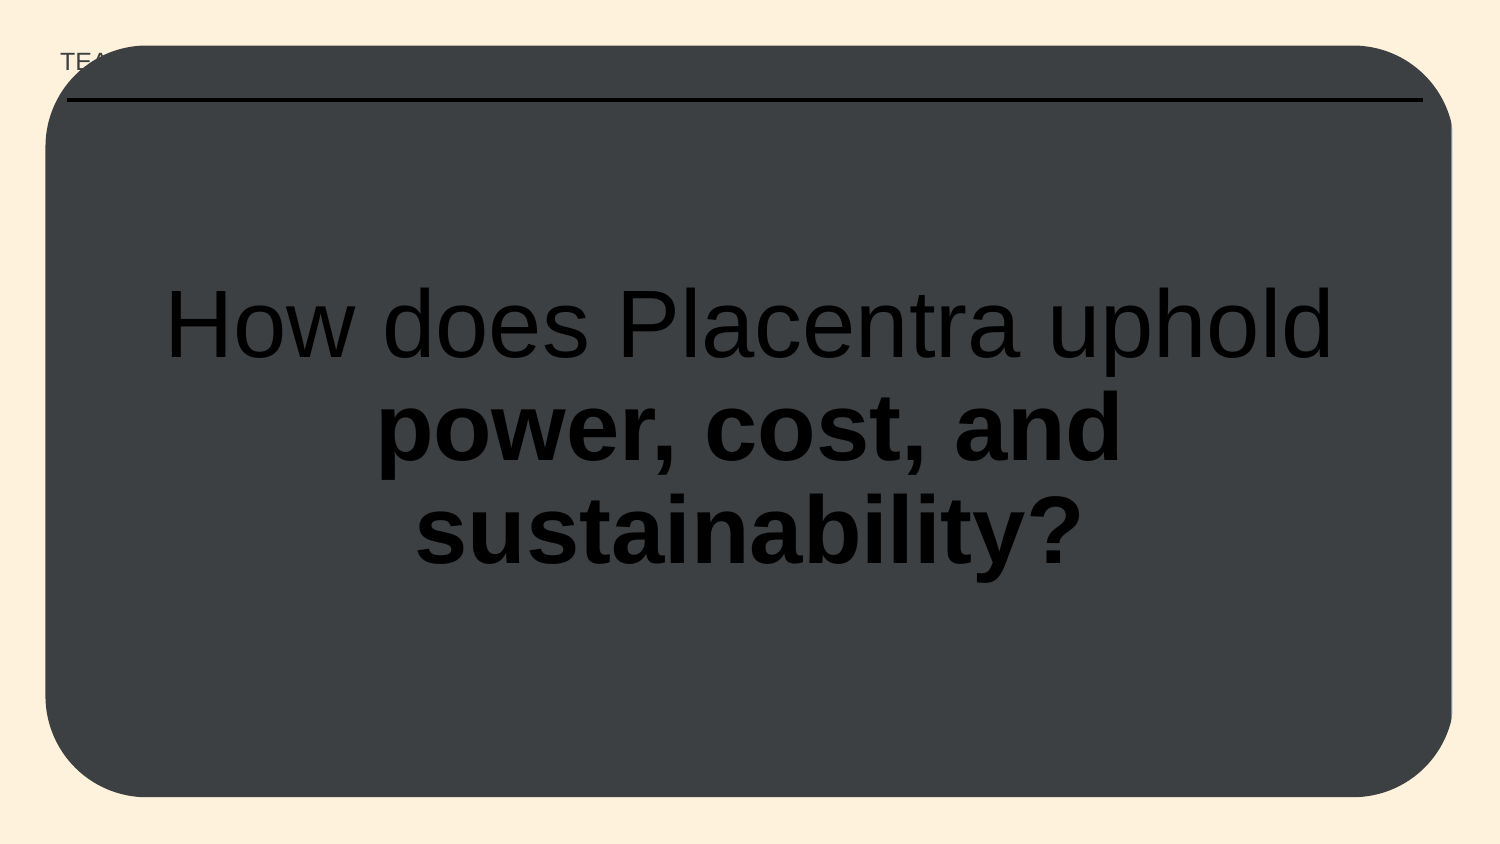

TEAM ONE
POWER, COST, SUSTAINABILITY
FEB 7TH, 2026
# How does Placentra uphold power, cost, and sustainability?